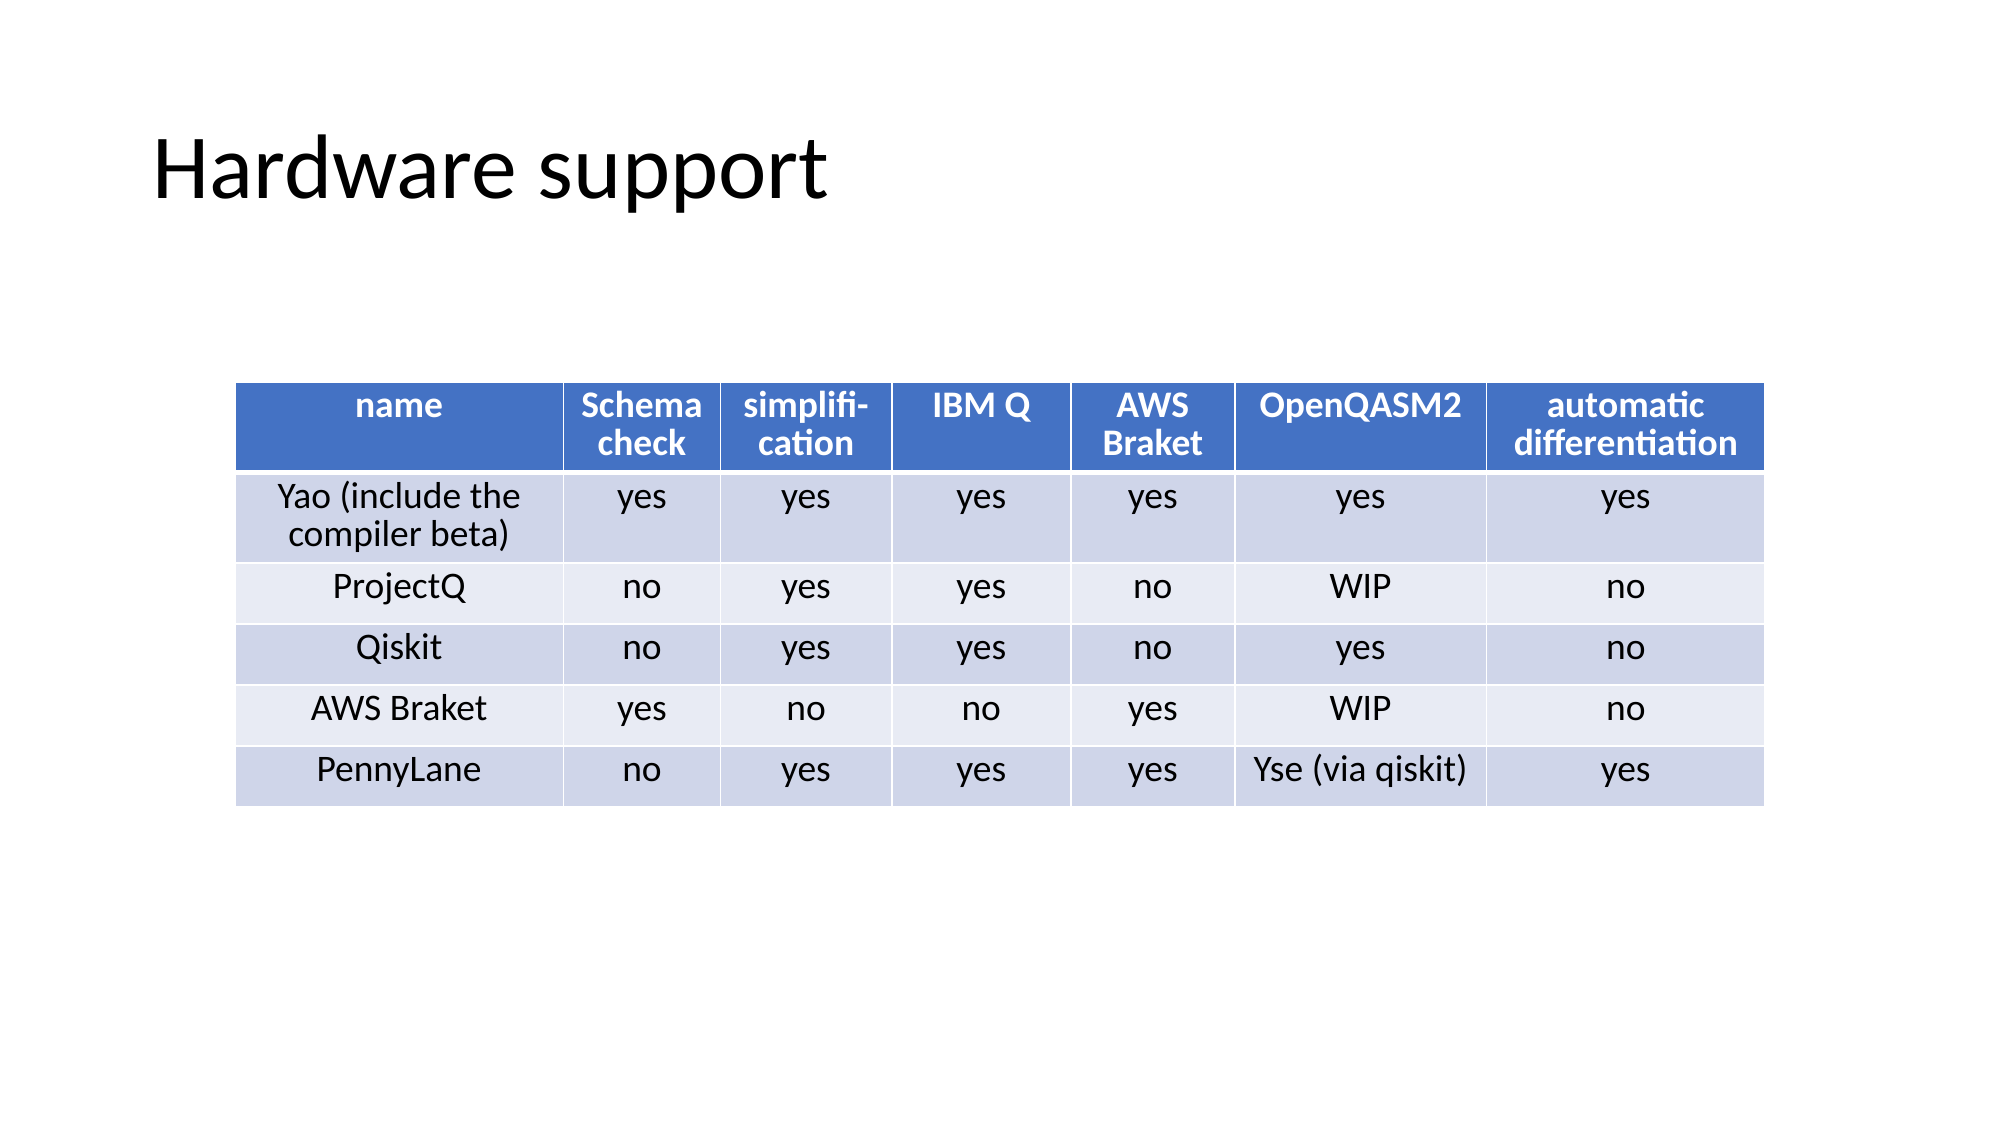

# Hardware support
| name | Schema check | simplifi-cation | IBM Q | AWS Braket | OpenQASM2 | automatic differentiation |
| --- | --- | --- | --- | --- | --- | --- |
| Yao (include the compiler beta) | yes | yes | yes | yes | yes | yes |
| ProjectQ | no | yes | yes | no | WIP | no |
| Qiskit | no | yes | yes | no | yes | no |
| AWS Braket | yes | no | no | yes | WIP | no |
| PennyLane | no | yes | yes | yes | Yse (via qiskit) | yes |